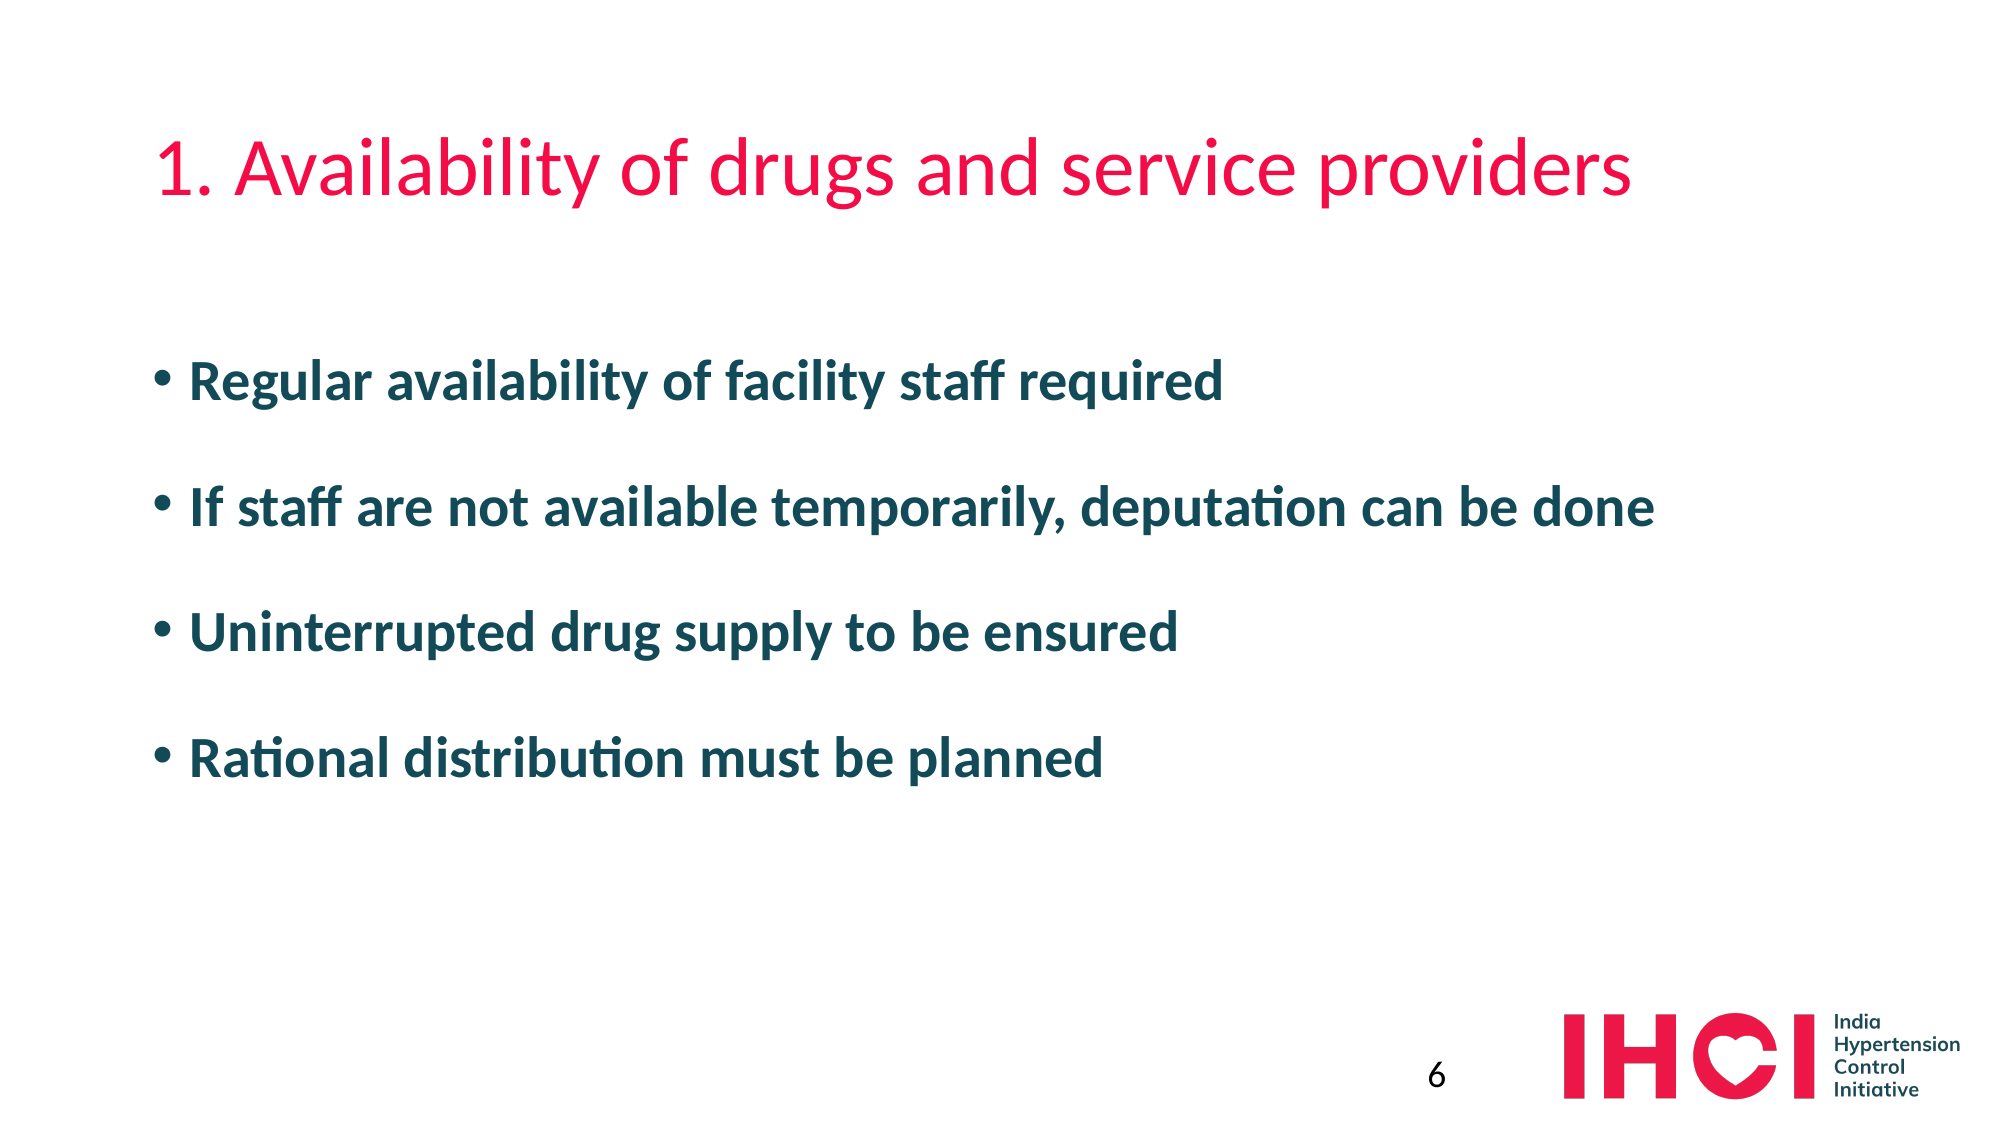

# 1. Availability of drugs and service providers
Regular availability of facility staff required
If staff are not available temporarily, deputation can be done
Uninterrupted drug supply to be ensured
Rational distribution must be planned
6